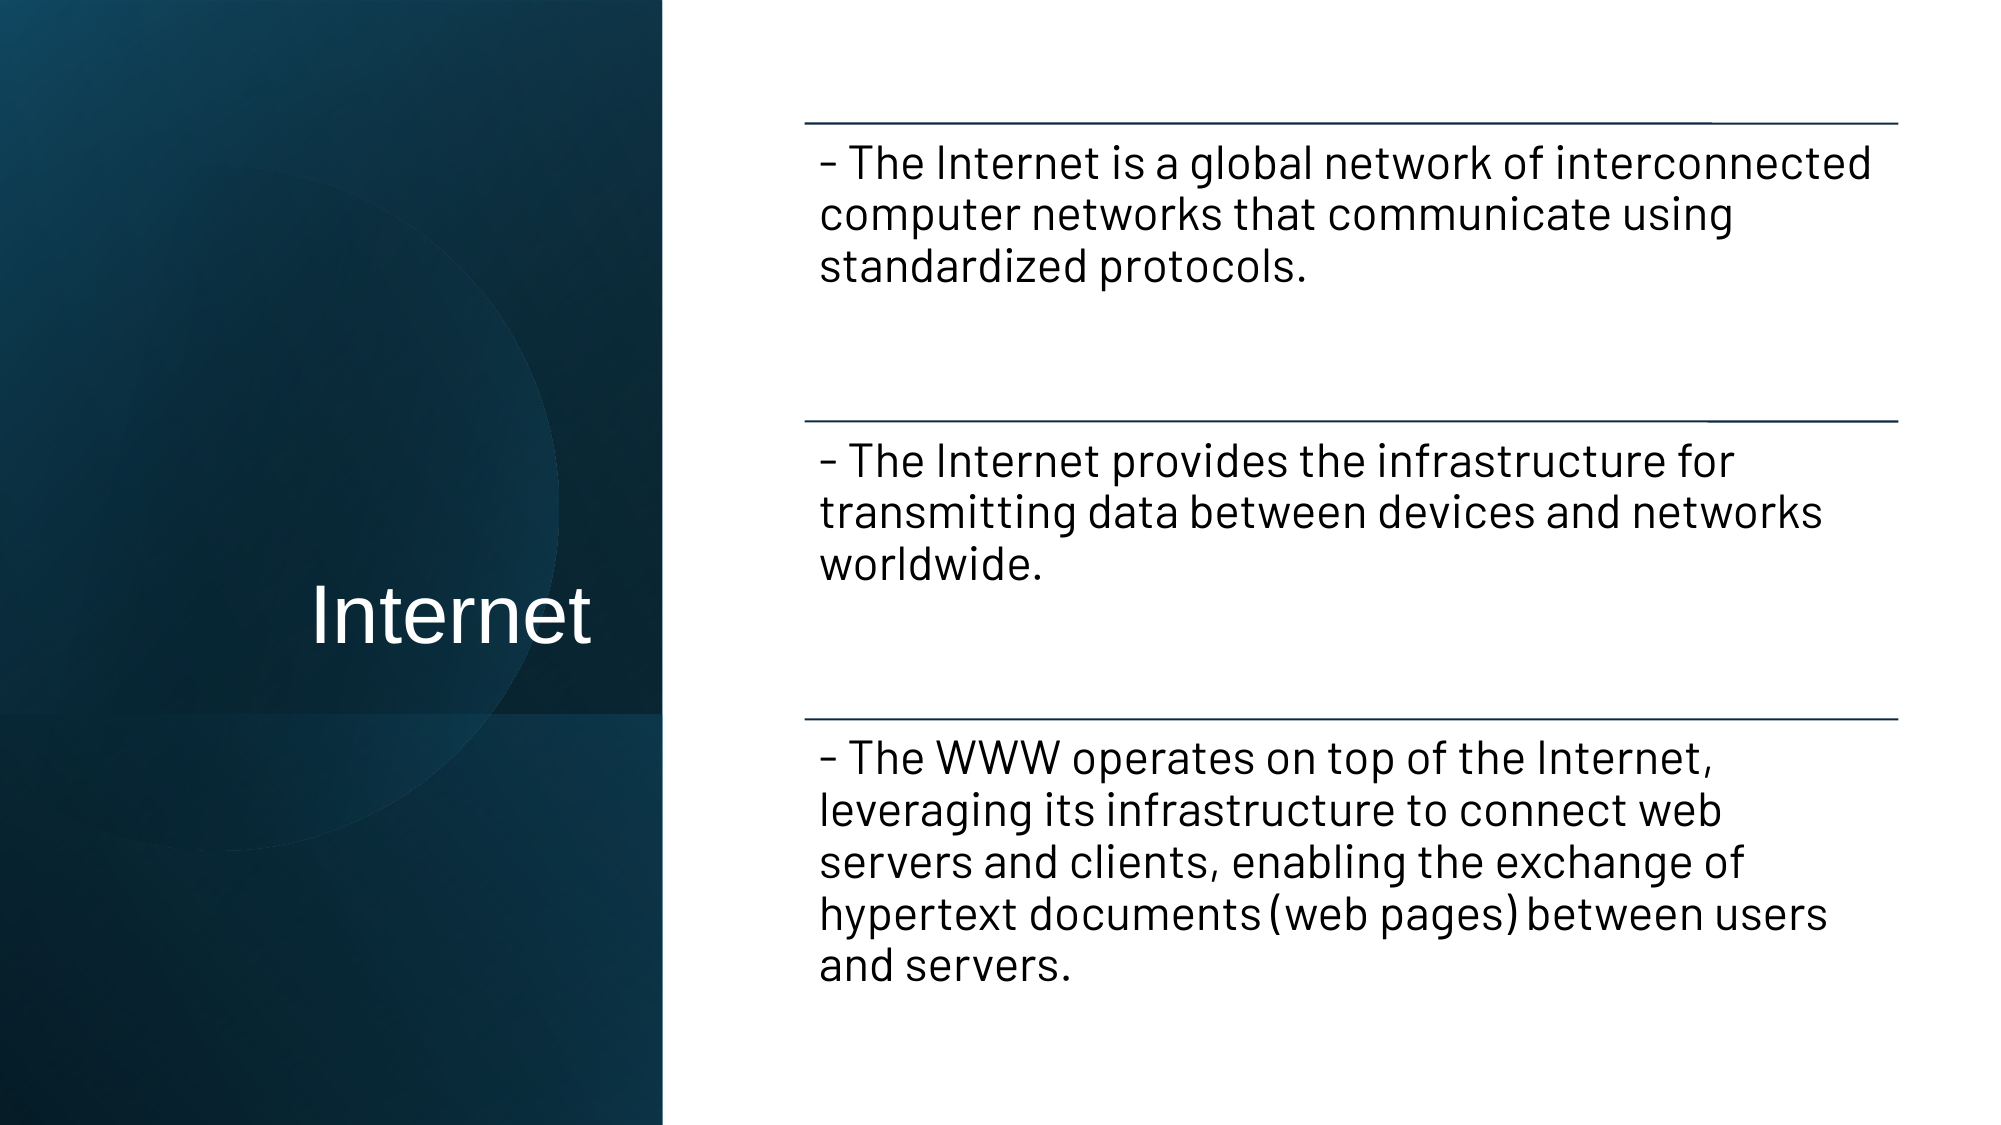

- The Internet is a global network of interconnected computer networks that communicate using standardized protocols.
- The Internet provides the infrastructure for transmitting data between devices and networks worldwide.
- The WWW operates on top of the Internet, leveraging its infrastructure to connect web servers and clients, enabling the exchange of hypertext documents (web pages) between users and servers.

# Internet